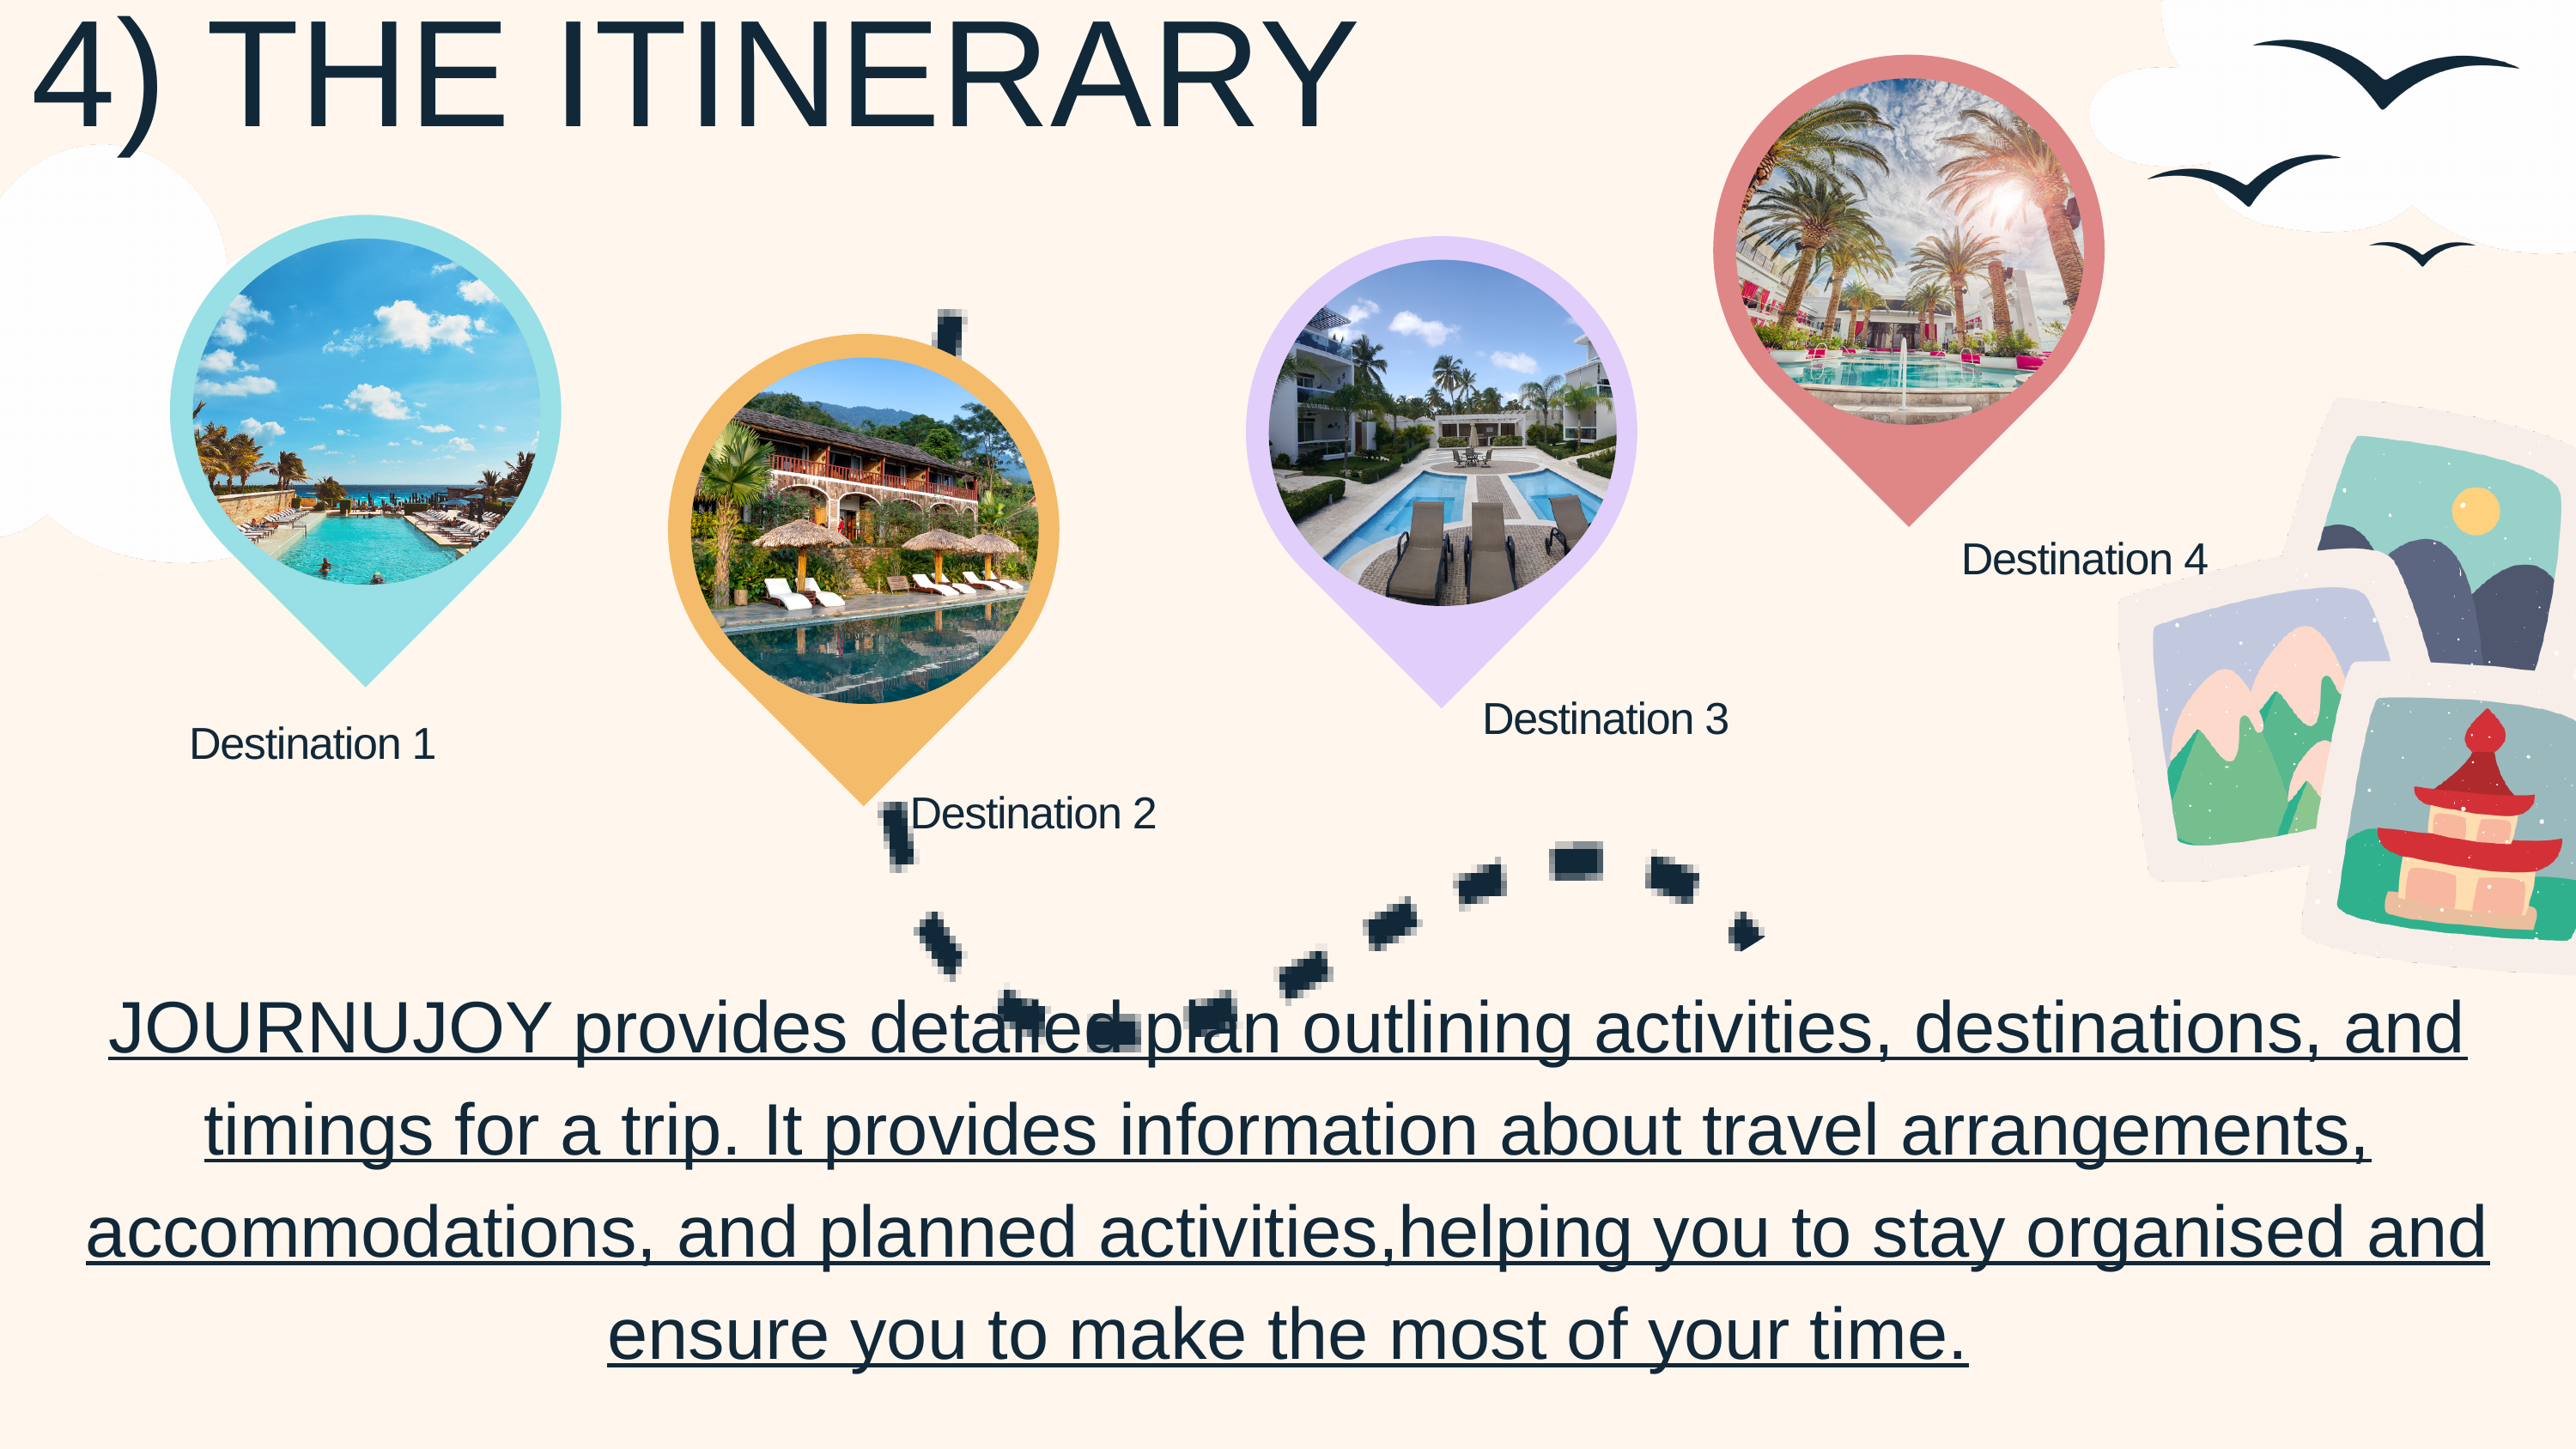

4) THE ITINERARY

Destination 4
Destination 3
Destination 1
Destination 2
JOURNUJOY provides detailed plan outlining activities, destinations, and timings for a trip. It provides information about travel arrangements, accommodations, and planned activities,helping you to stay organised and ensure you to make the most of your time.